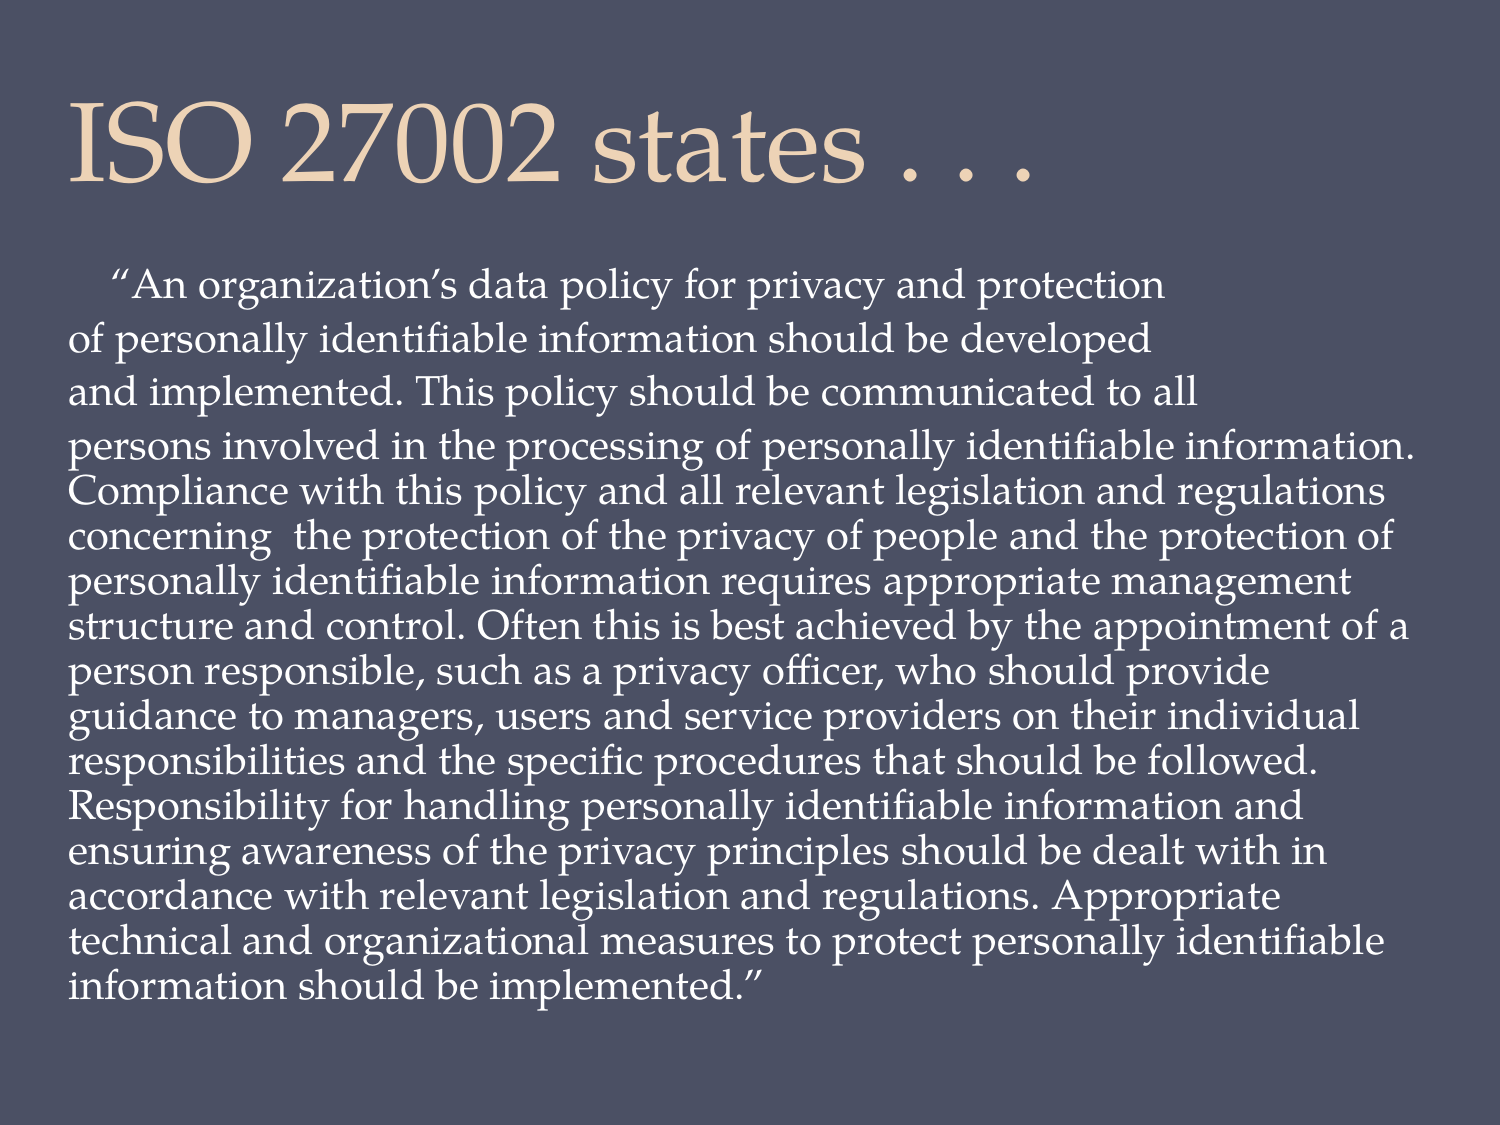

ISO 27002 states . . .
    “An organization’s data policy for privacy and protection
of personally identifiable information should be developed
and implemented. This policy should be communicated to all
persons involved in the processing of personally identifiable information. Compliance with this policy and all relevant legislation and regulations concerning  the protection of the privacy of people and the protection of personally identifiable information requires appropriate management structure and control. Often this is best achieved by the appointment of a person responsible, such as a privacy officer, who should provide guidance to managers, users and service providers on their individual responsibilities and the specific procedures that should be followed. Responsibility for handling personally identifiable information and ensuring awareness of the privacy principles should be dealt with in accordance with relevant legislation and regulations. Appropriate technical and organizational measures to protect personally identifiable information should be implemented.”